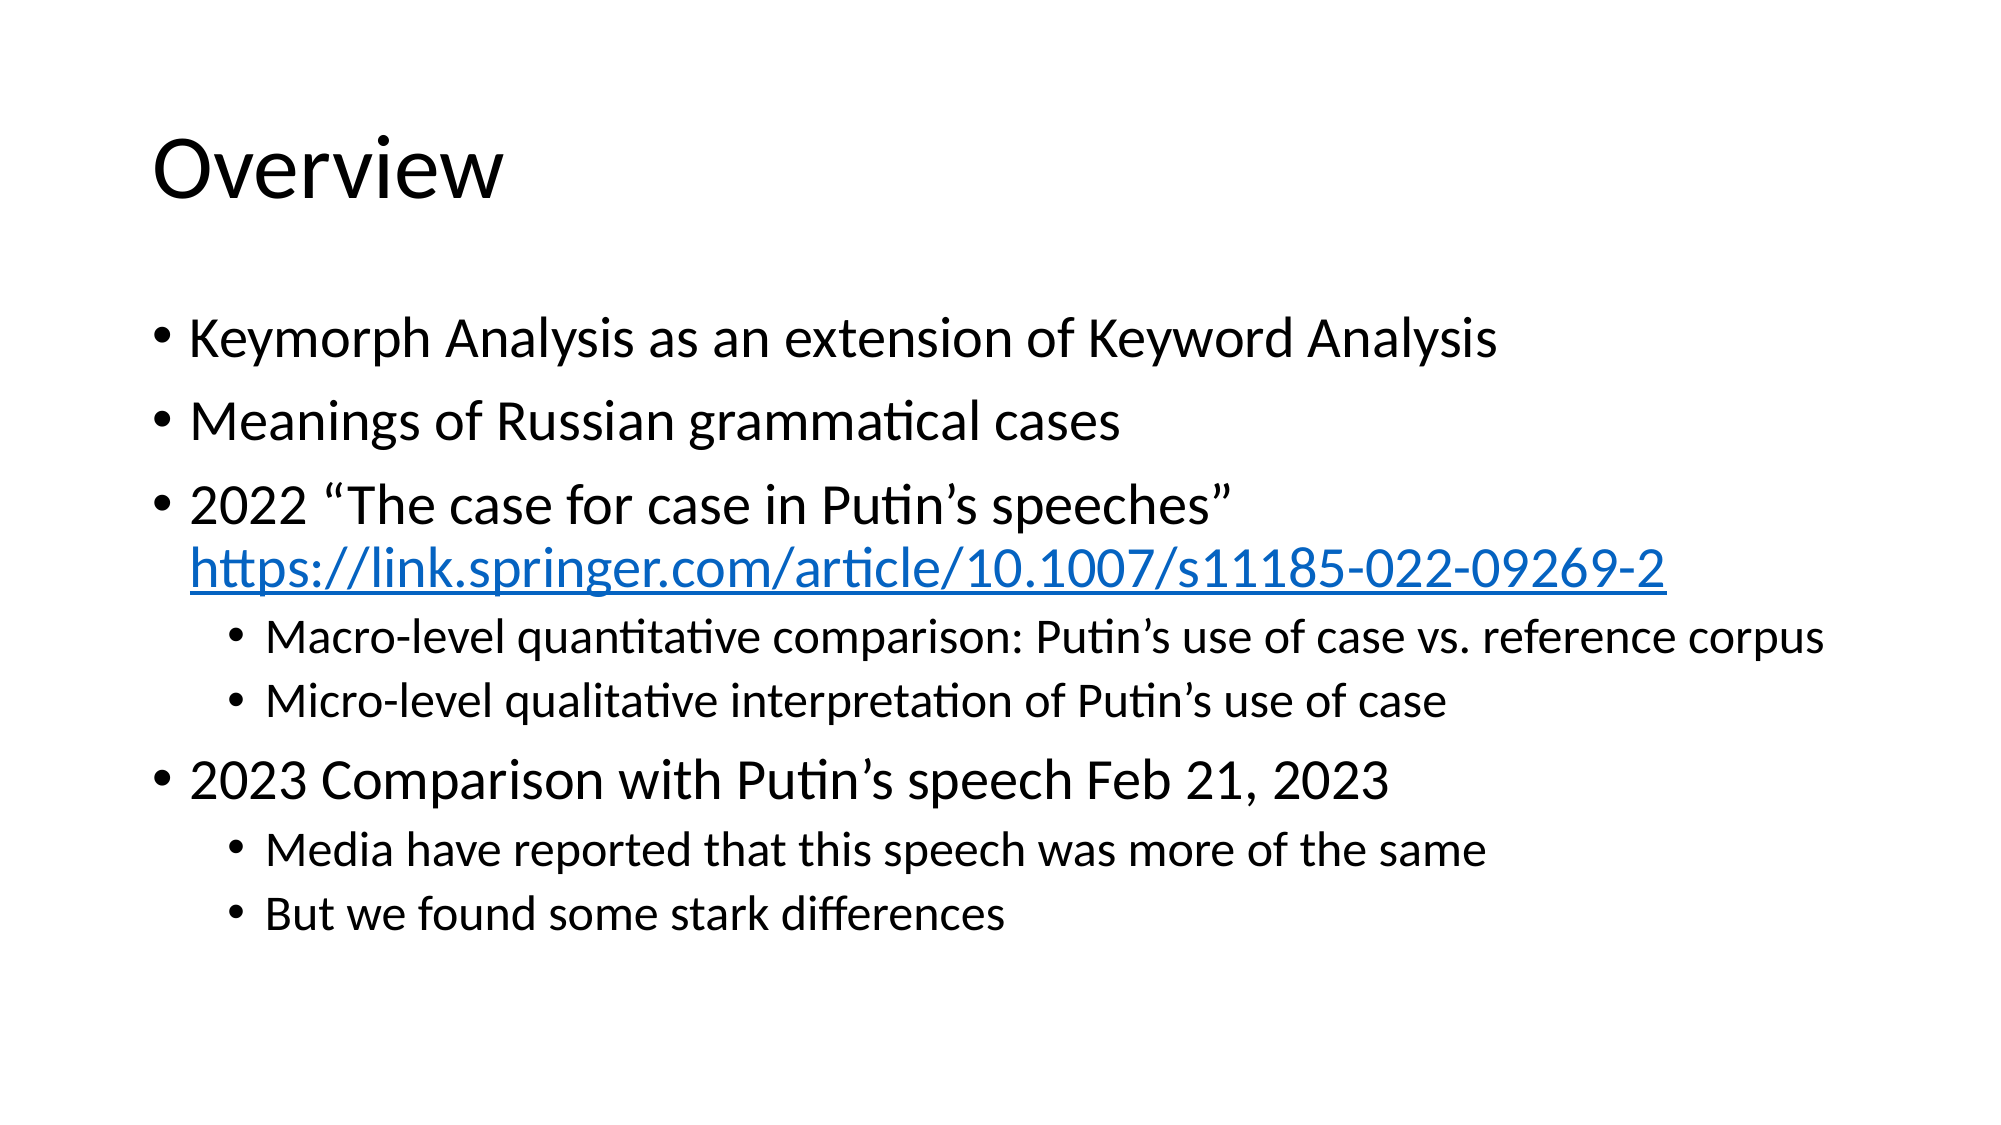

# Overview
Keymorph Analysis as an extension of Keyword Analysis
Meanings of Russian grammatical cases
2022 “The case for case in Putin’s speeches” https://link.springer.com/article/10.1007/s11185-022-09269-2
Macro-level quantitative comparison: Putin’s use of case vs. reference corpus
Micro-level qualitative interpretation of Putin’s use of case
2023 Comparison with Putin’s speech Feb 21, 2023
Media have reported that this speech was more of the same
But we found some stark differences